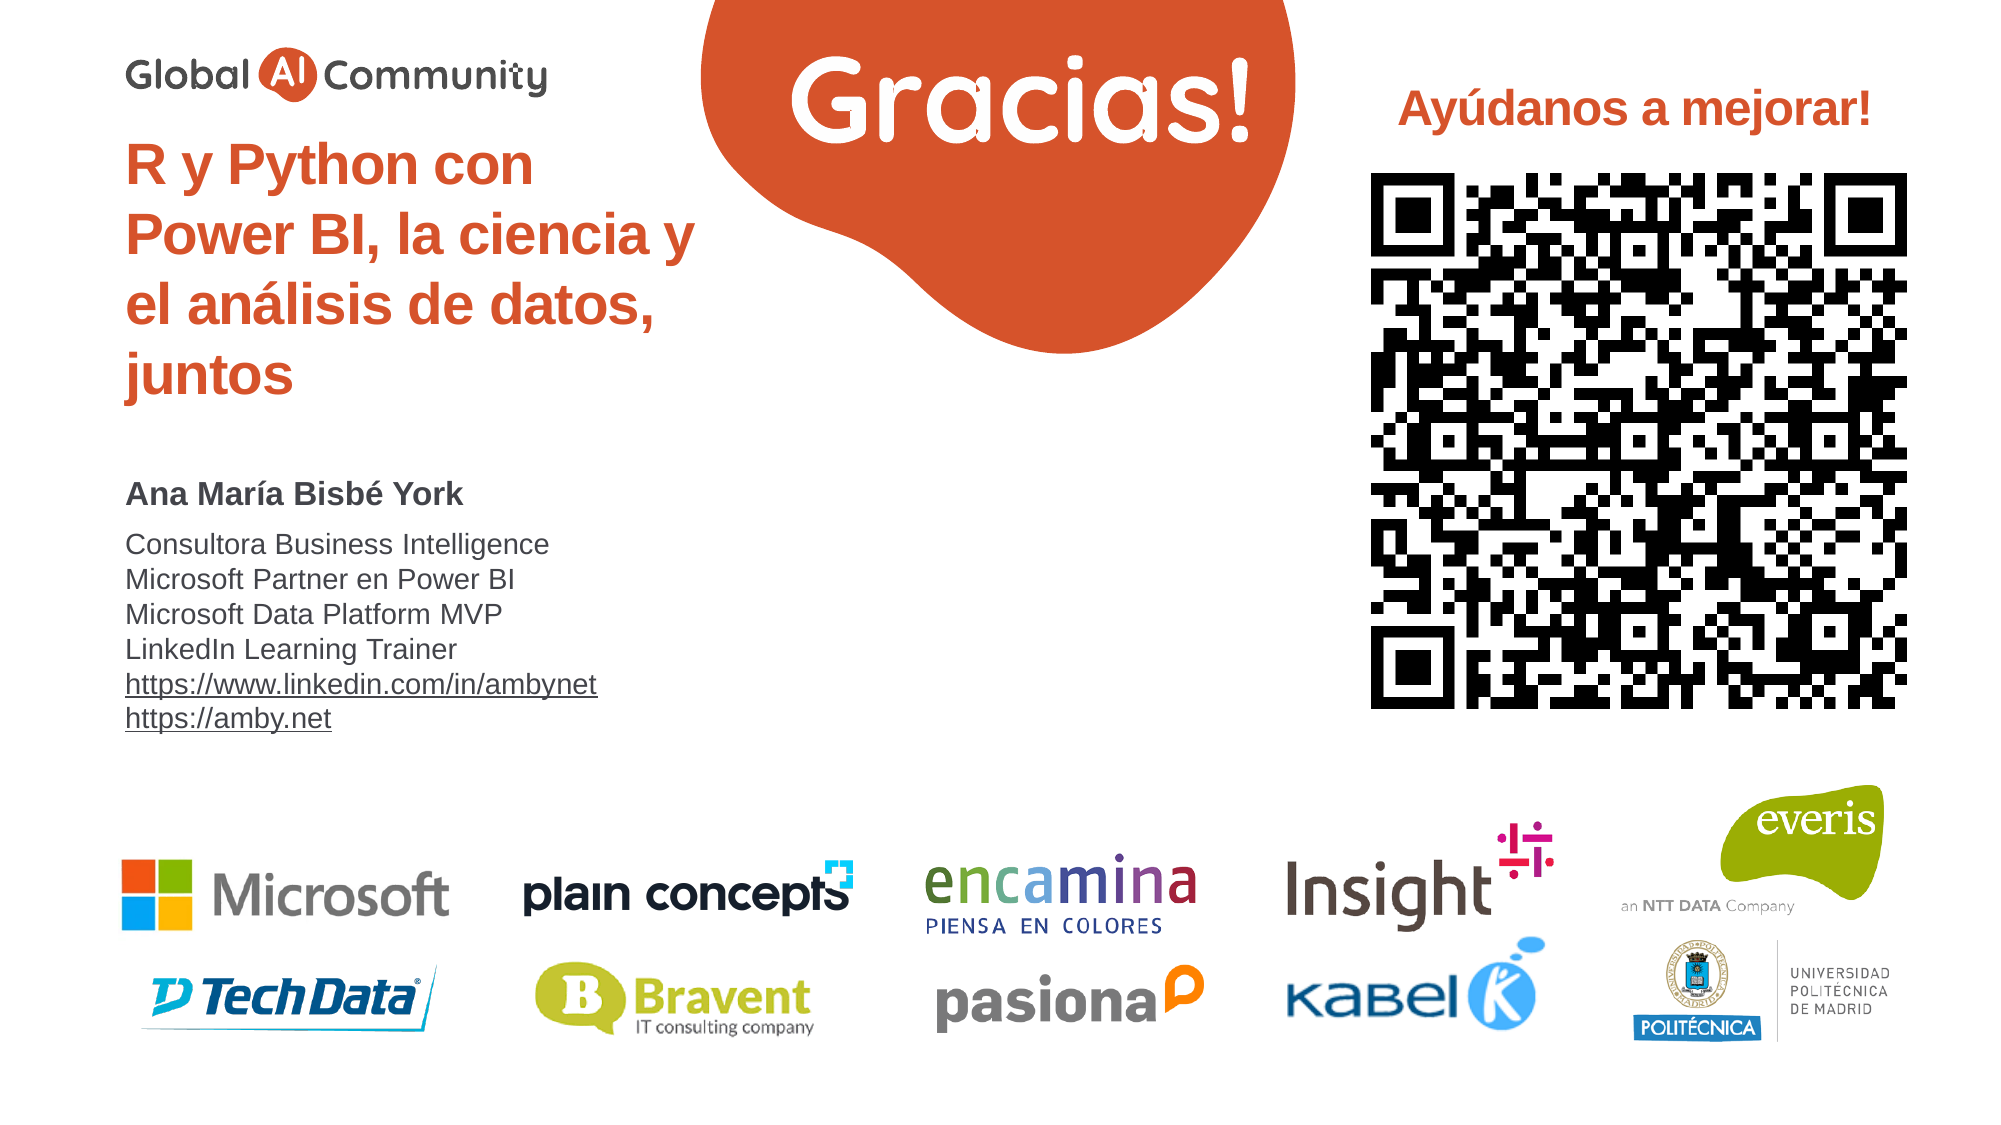

# R y Python con  Power BI, la ciencia y el análisis de datos, juntos
Ana María Bisbé York
Consultora Business Intelligence
Microsoft Partner en Power BI
Microsoft Data Platform MVP
LinkedIn Learning Trainer
https://www.linkedin.com/in/ambynet
https://amby.net